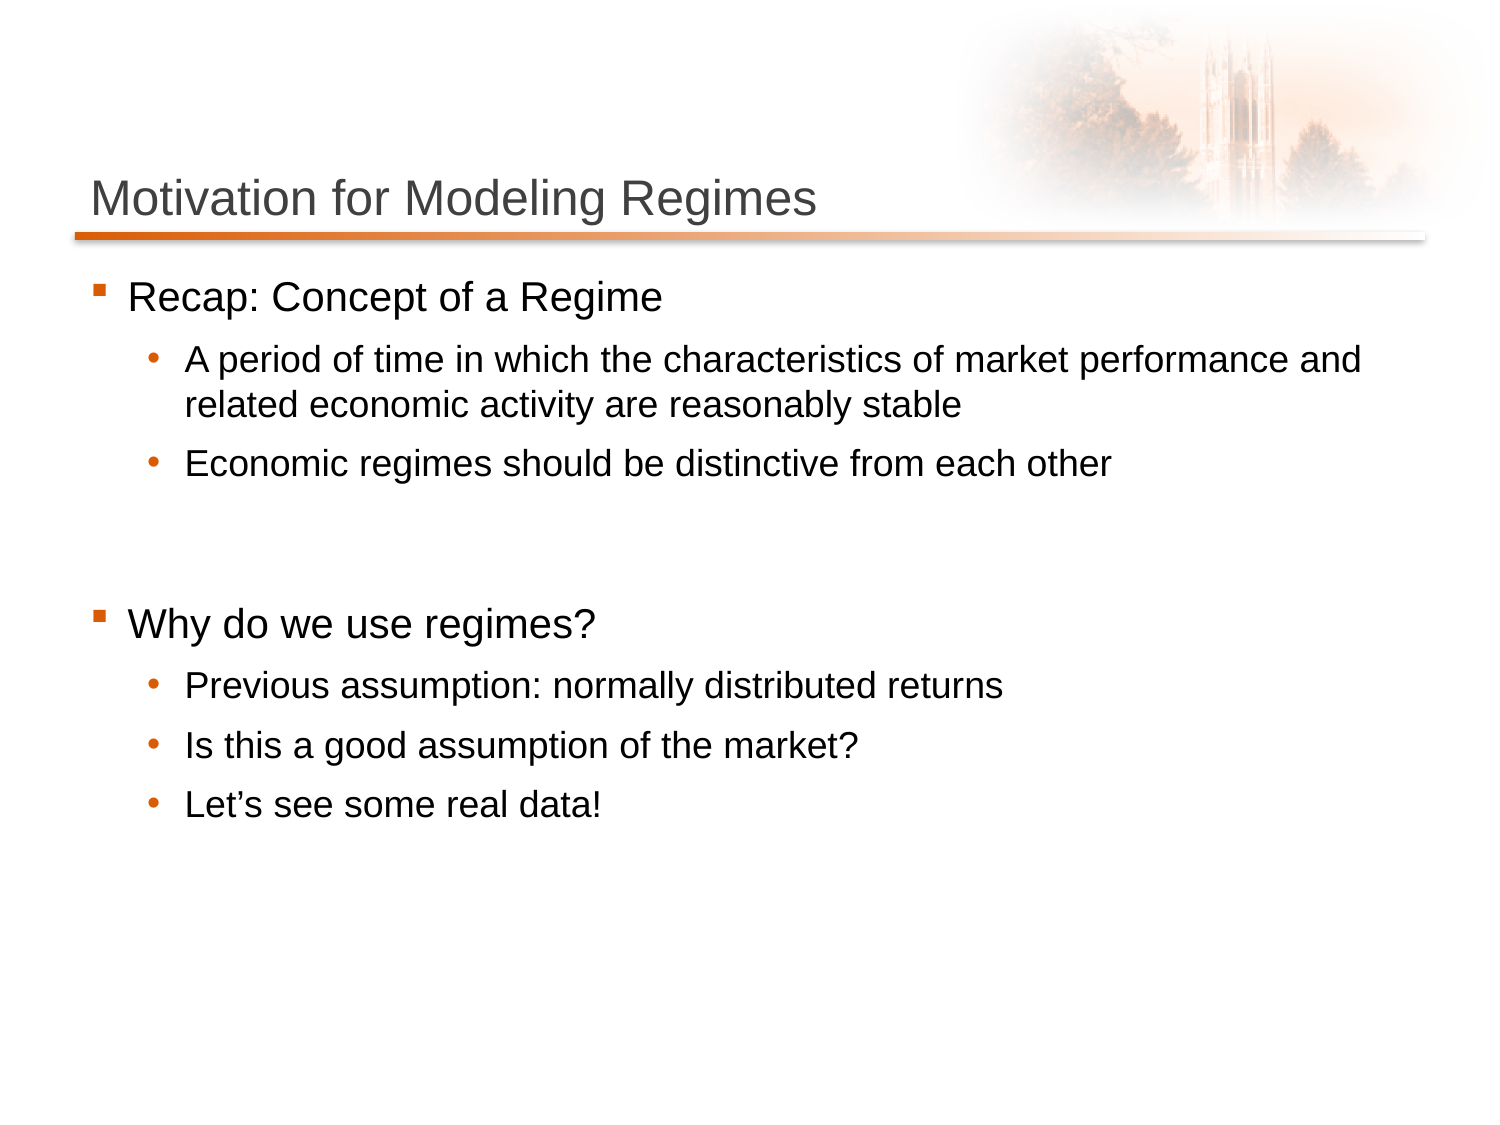

# Motivation for Modeling Regimes
Recap: Concept of a Regime
A period of time in which the characteristics of market performance and related economic activity are reasonably stable
Economic regimes should be distinctive from each other

Why do we use regimes?
Previous assumption: normally distributed returns
Is this a good assumption of the market?
Let’s see some real data!